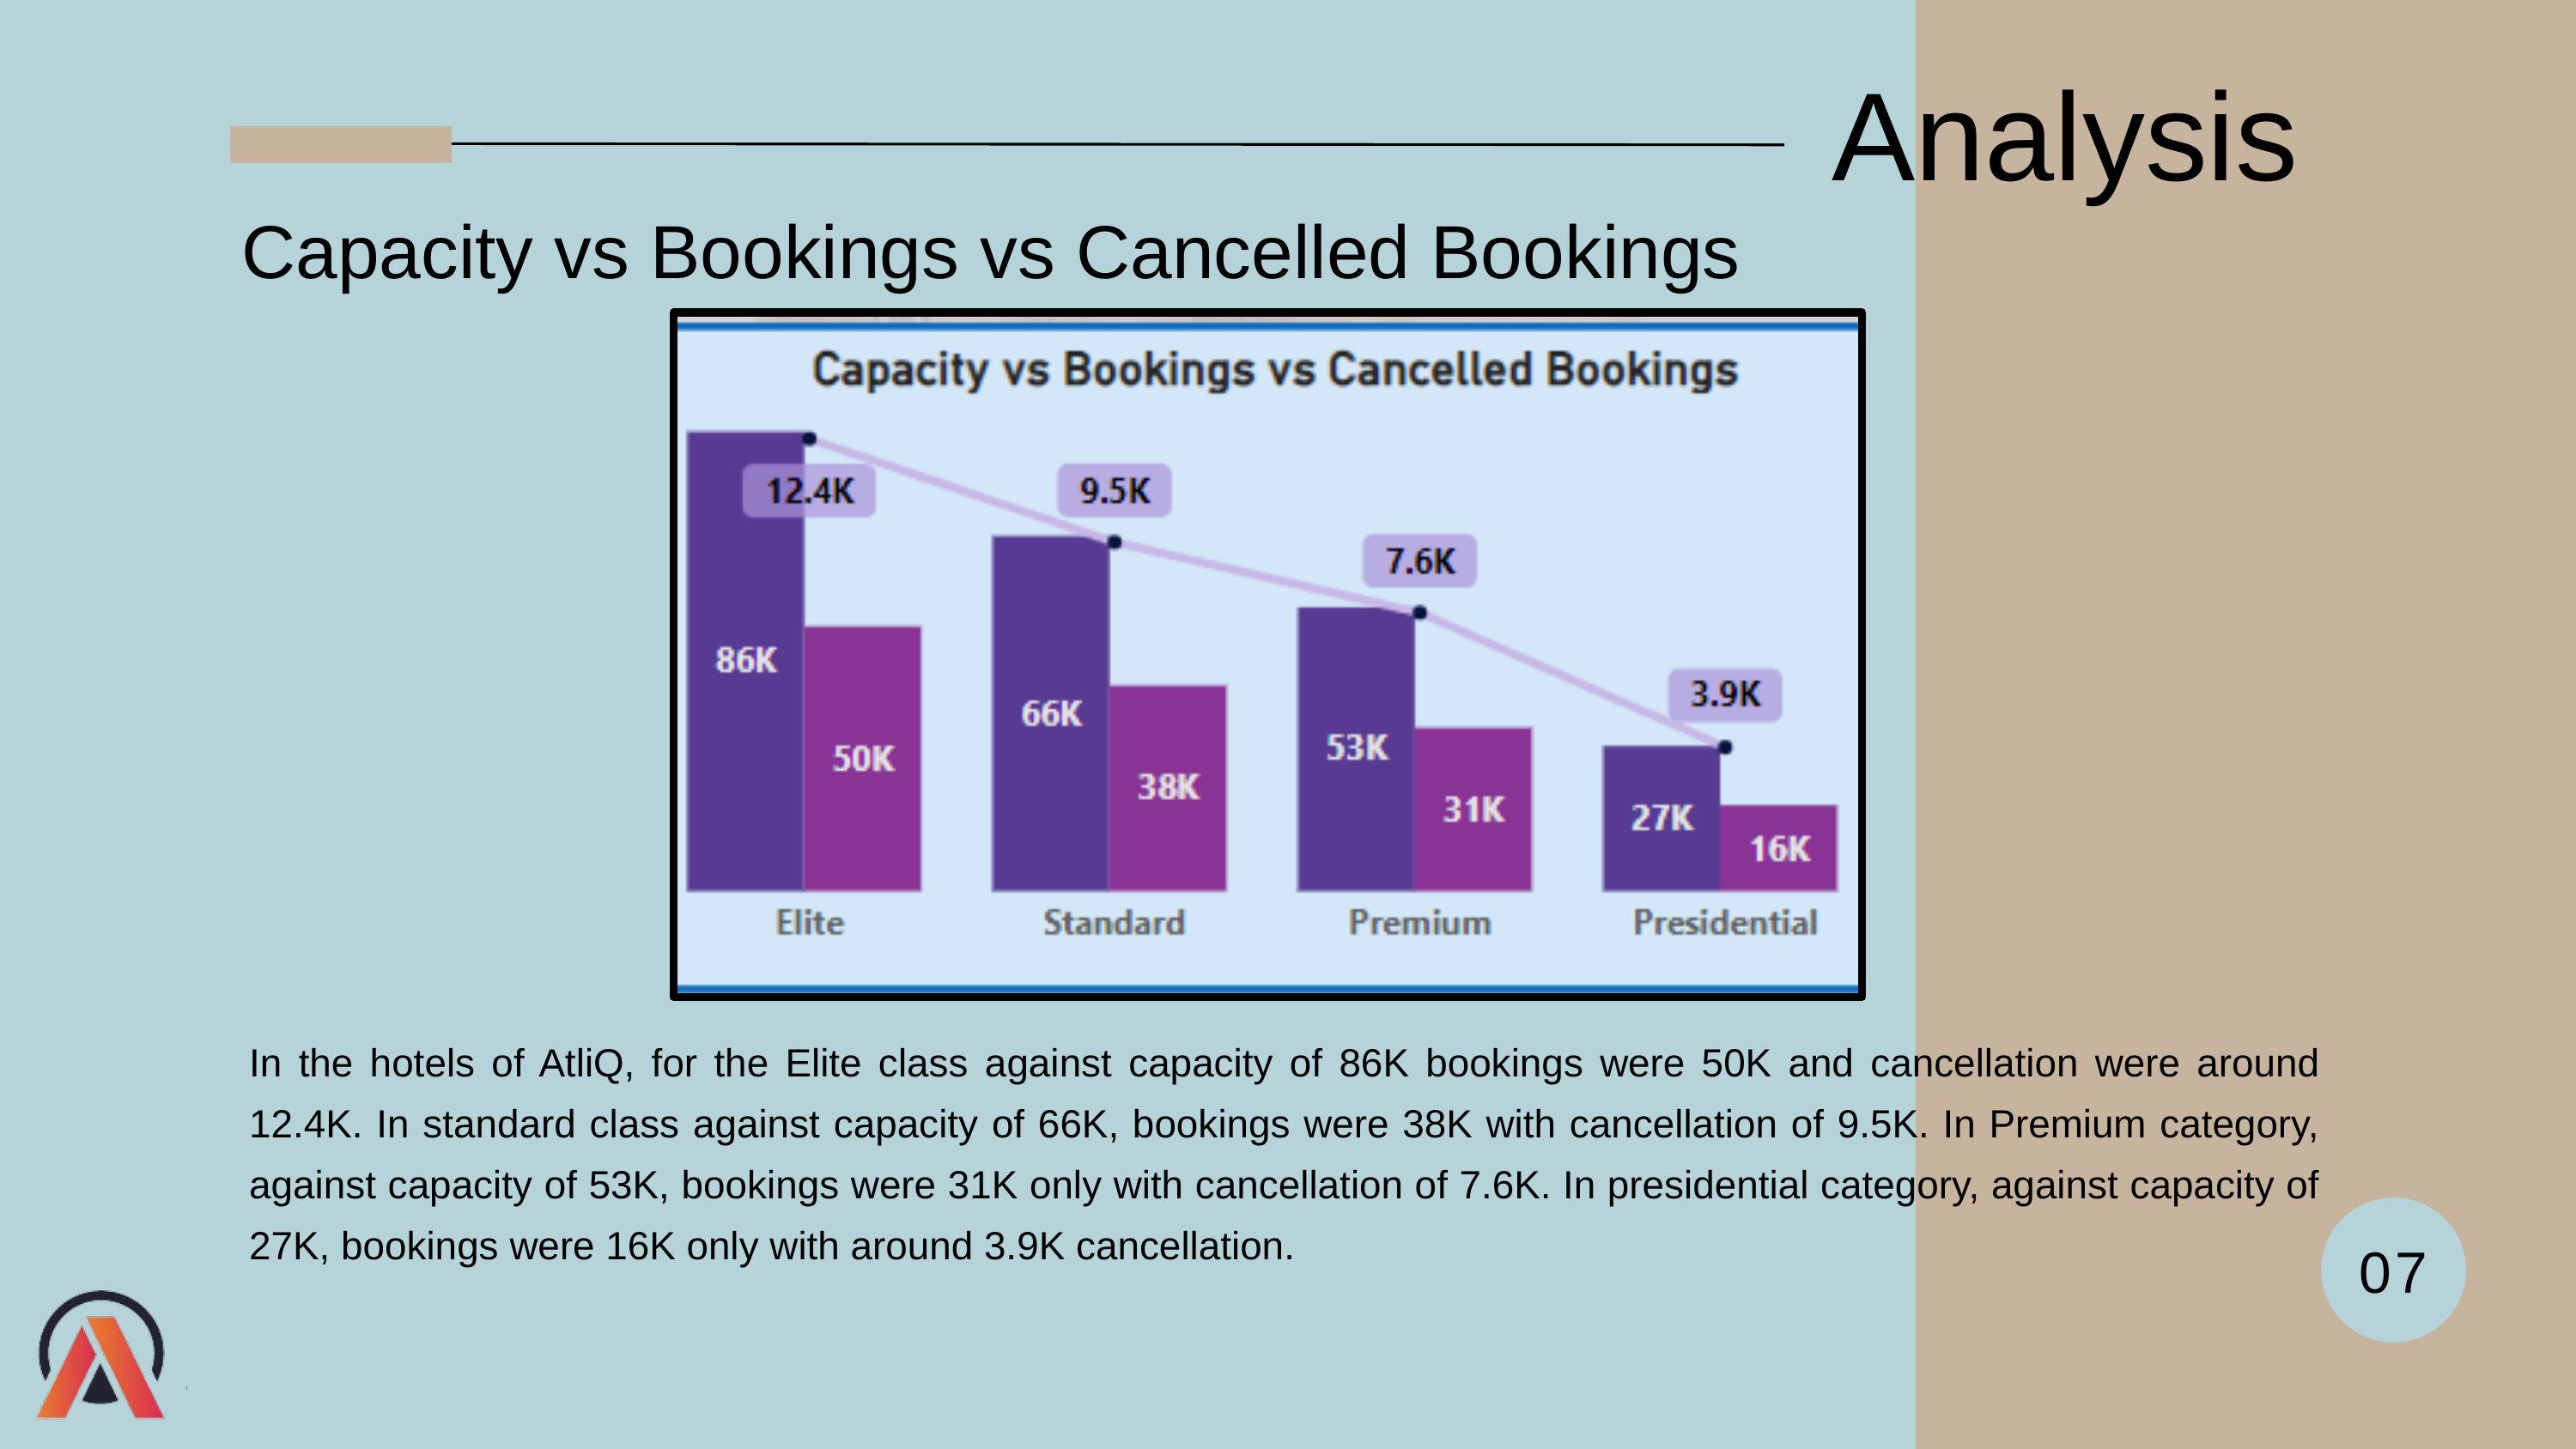

Analysis

Capacity vs Bookings vs Cancelled Bookings

In the hotels of AtliQ, for the Elite class against capacity of 86K bookings were 50K and cancellation were around 12.4K. In standard class against capacity of 66K, bookings were 38K with cancellation of 9.5K. In Premium category, against capacity of 53K, bookings were 31K only with cancellation of 7.6K. In presidential category, against capacity of 27K, bookings were 16K only with around 3.9K cancellation.

07